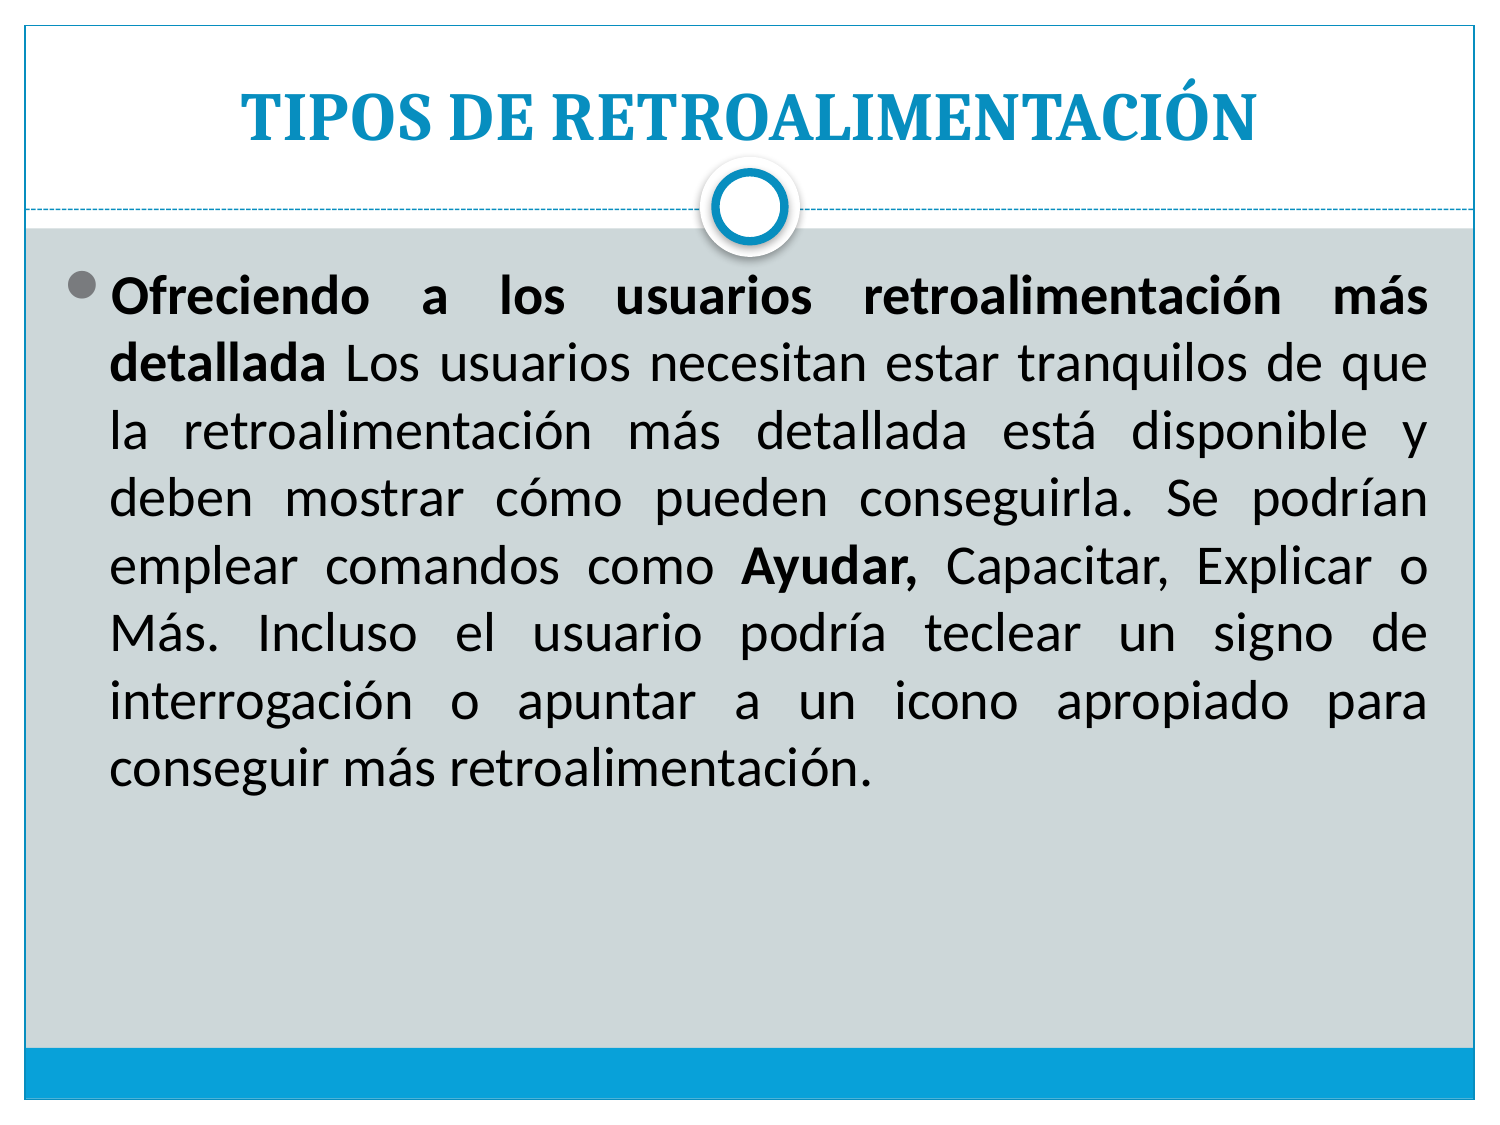

# TIPOS DE RETROALIMENTACIÓN
Ofreciendo a los usuarios retroalimentación más detallada Los usuarios necesitan estar tranquilos de que la retroalimentación más detallada está disponible y deben mostrar cómo pueden conseguirla. Se podrían emplear comandos como Ayudar, Capacitar, Explicar o Más. Incluso el usuario podría teclear un signo de interrogación o apuntar a un icono apropiado para conseguir más retroalimentación.